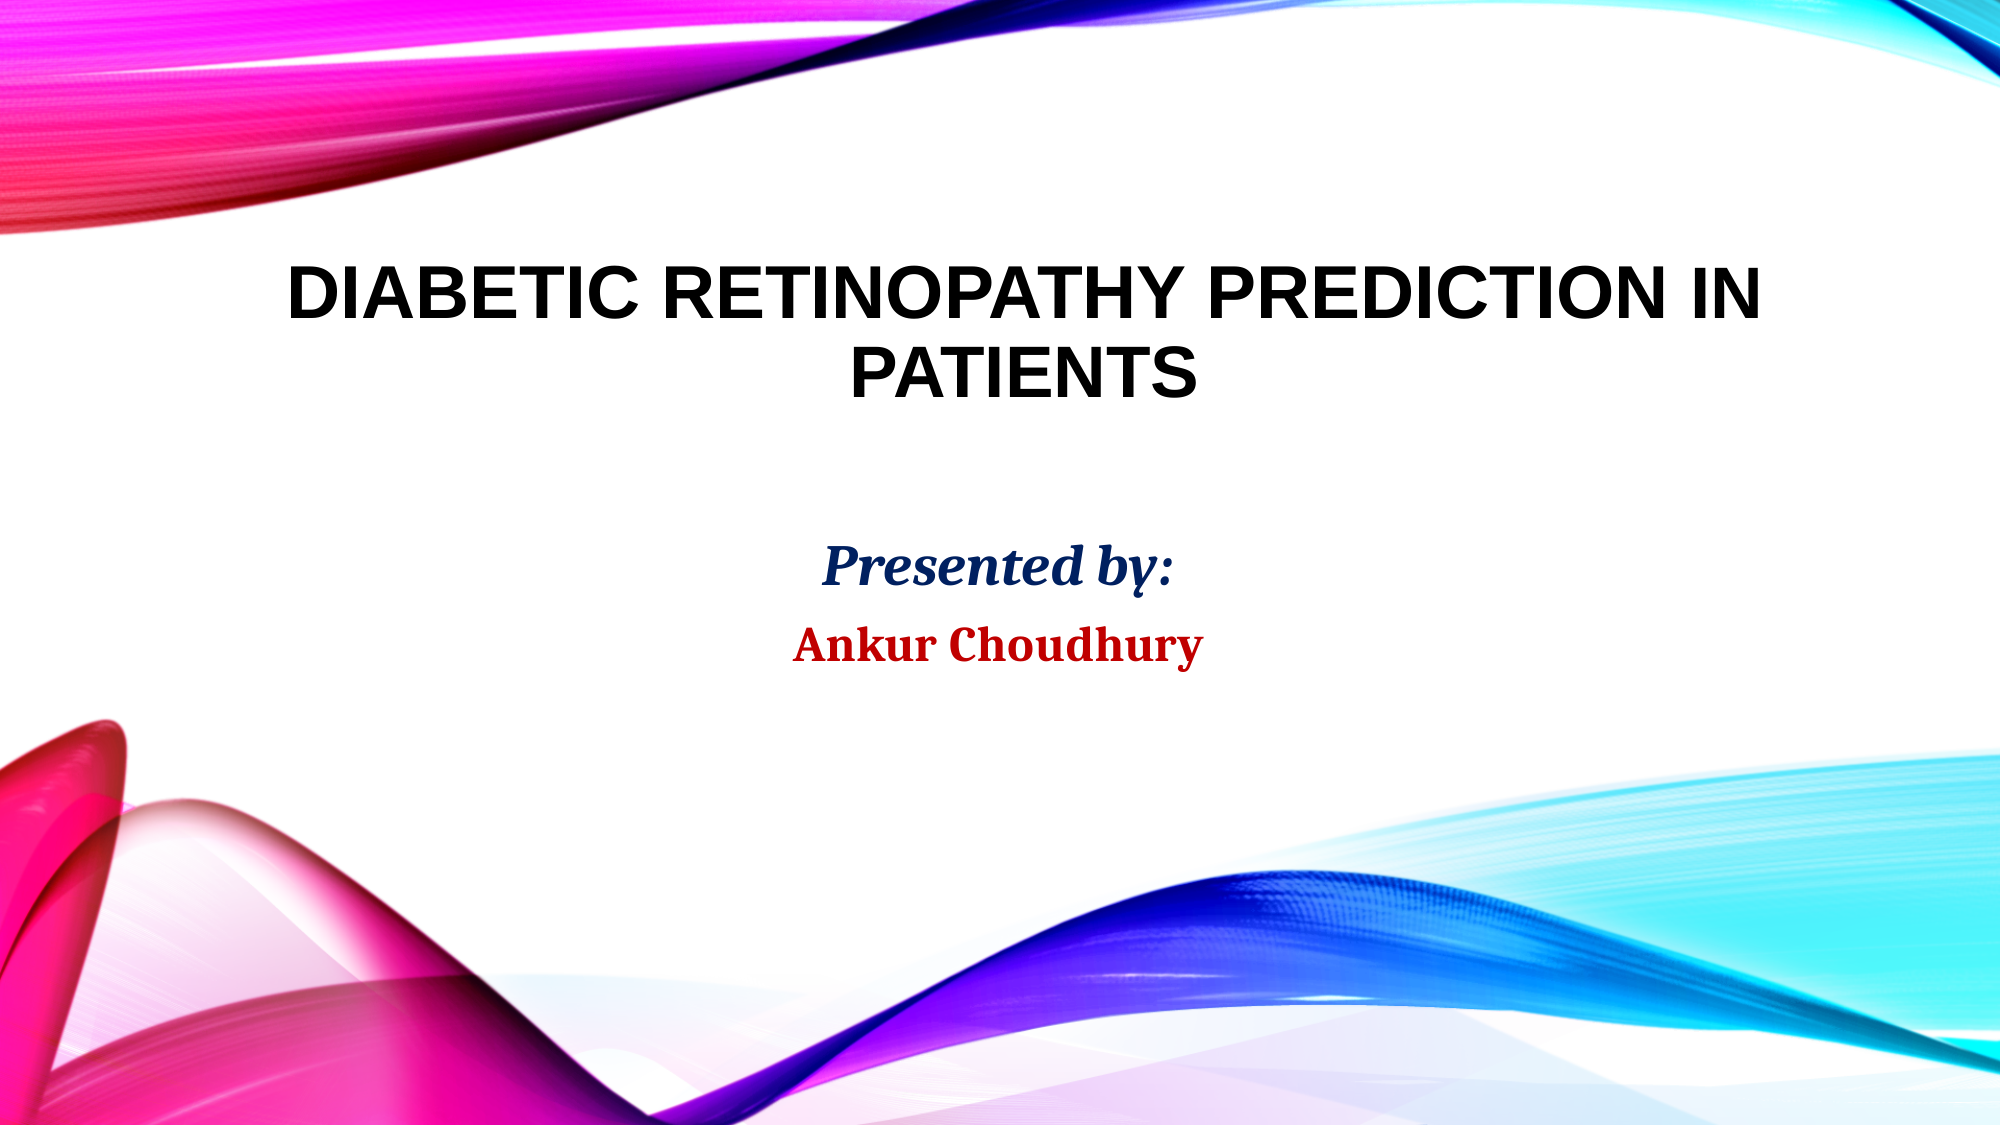

# DIABETIC RETINOPATHY PREDICTION IN PATIENTS

 Presented by:
Ankur Choudhury